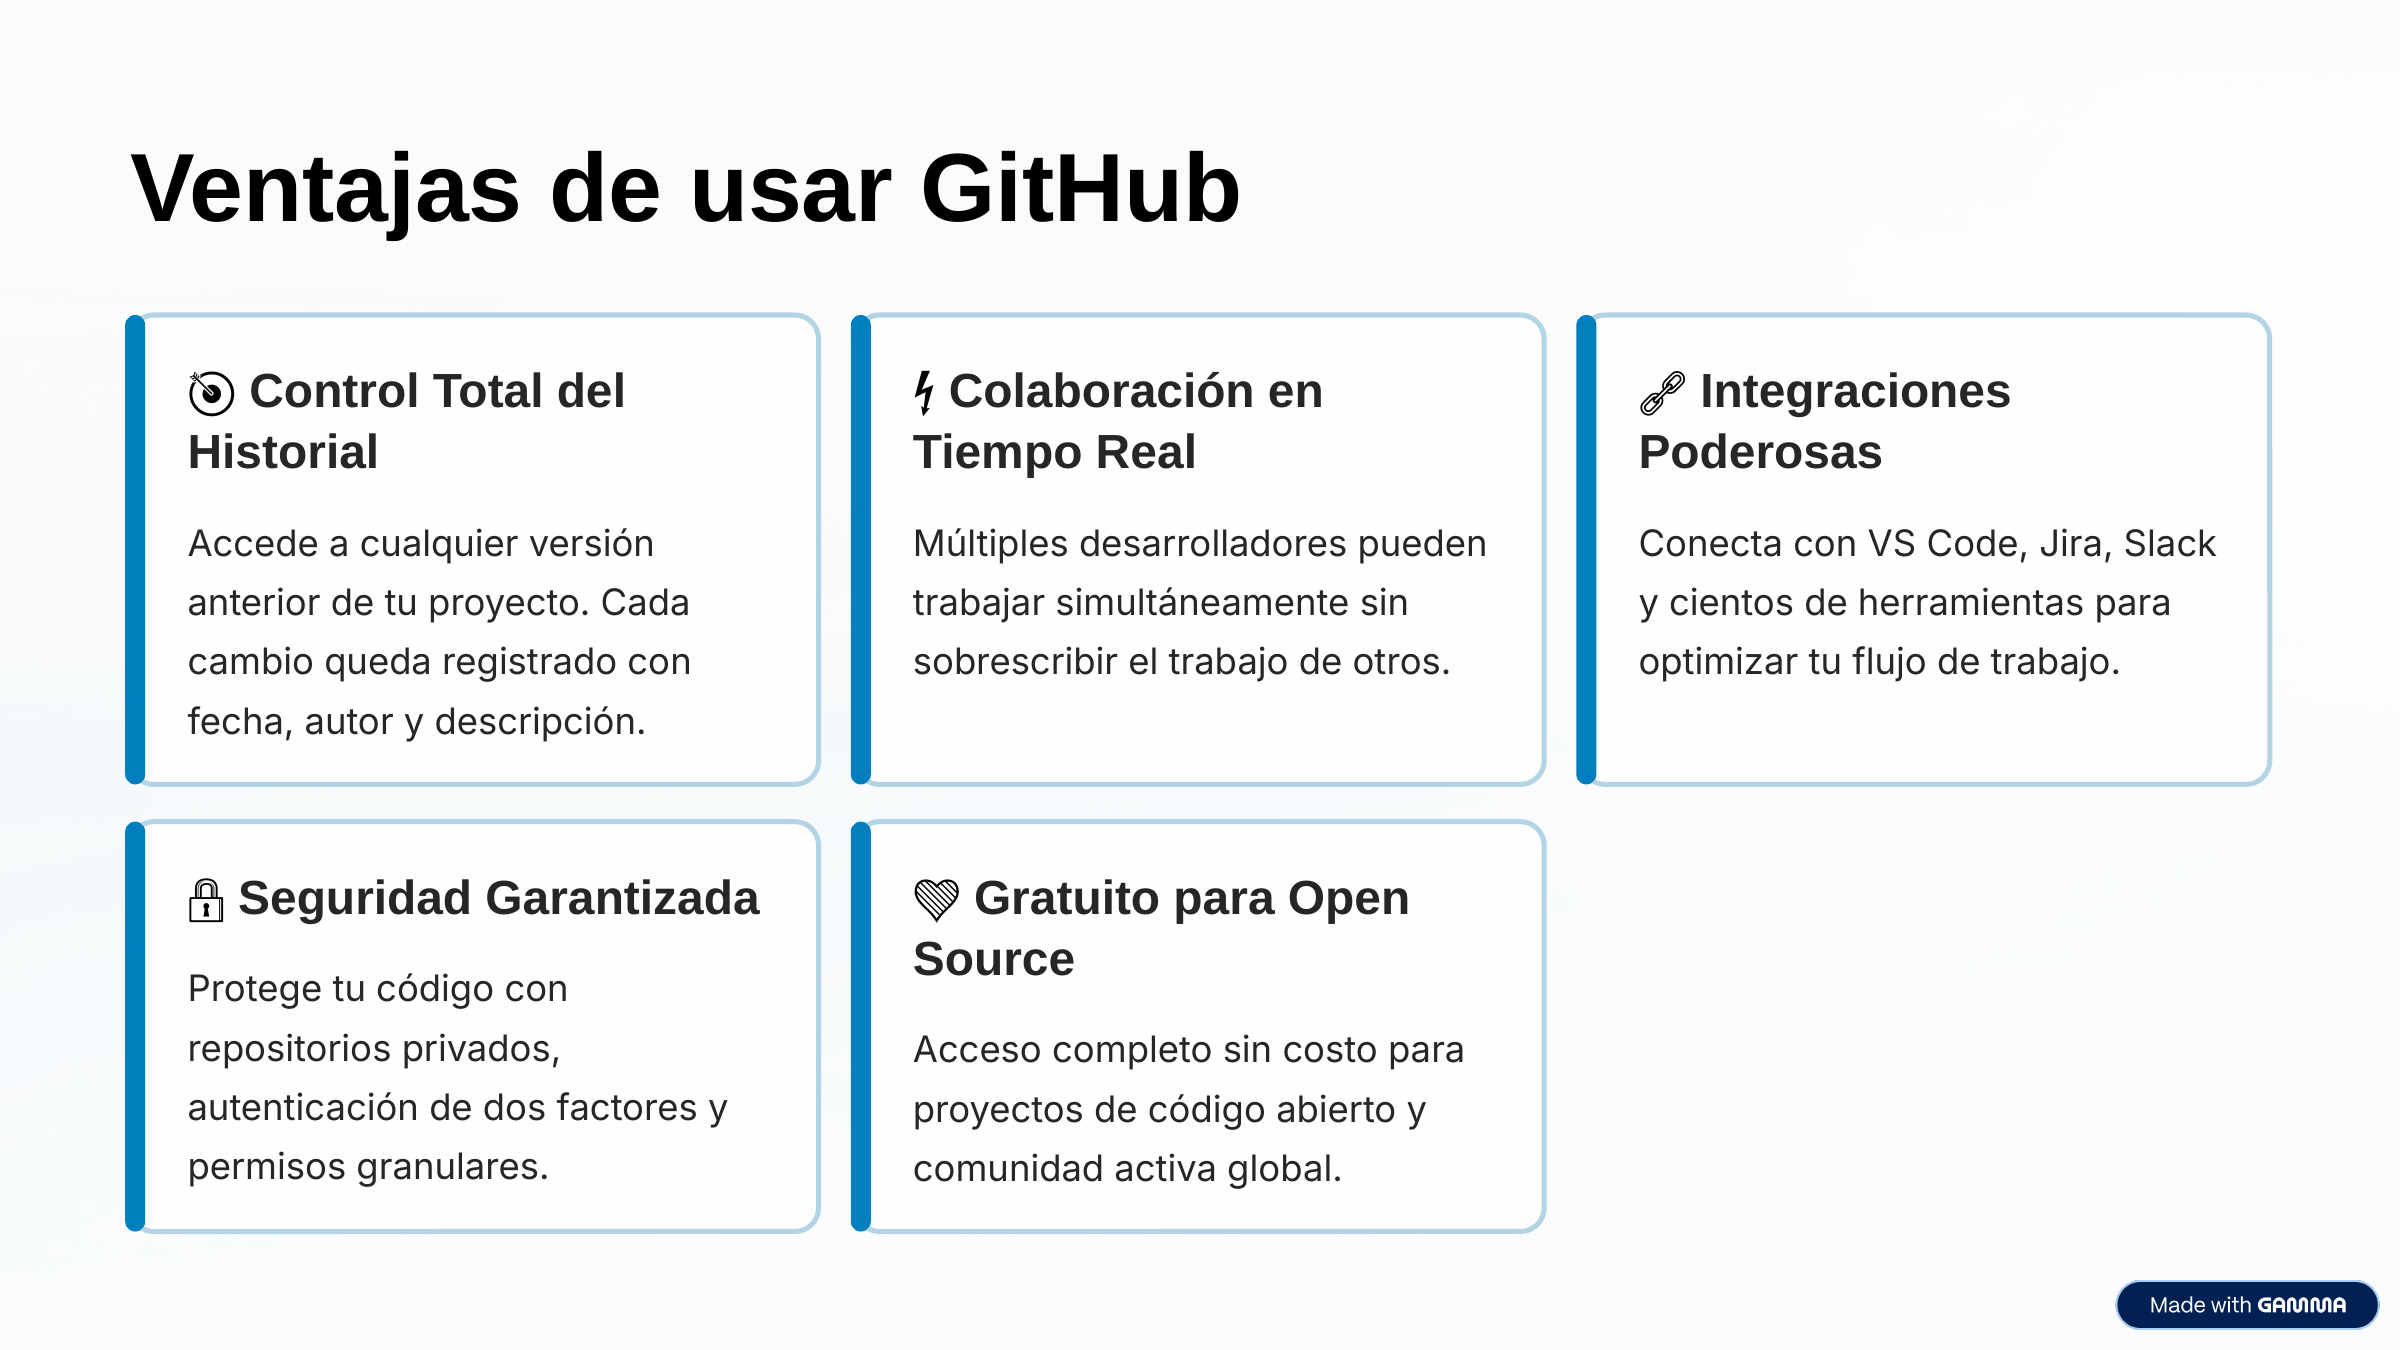

Ventajas de usar GitHub

🎯 Control Total del Historial
⚡ Colaboración en Tiempo Real
🔗 Integraciones Poderosas
Accede a cualquier versión anterior de tu proyecto. Cada cambio queda registrado con fecha, autor y descripción.
Múltiples desarrolladores pueden trabajar simultáneamente sin sobrescribir el trabajo de otros.
Conecta con VS Code, Jira, Slack y cientos de herramientas para optimizar tu flujo de trabajo.

🔒 Seguridad Garantizada
💚 Gratuito para Open Source
Protege tu código con repositorios privados, autenticación de dos factores y permisos granulares.
Acceso completo sin costo para proyectos de código abierto y comunidad activa global.